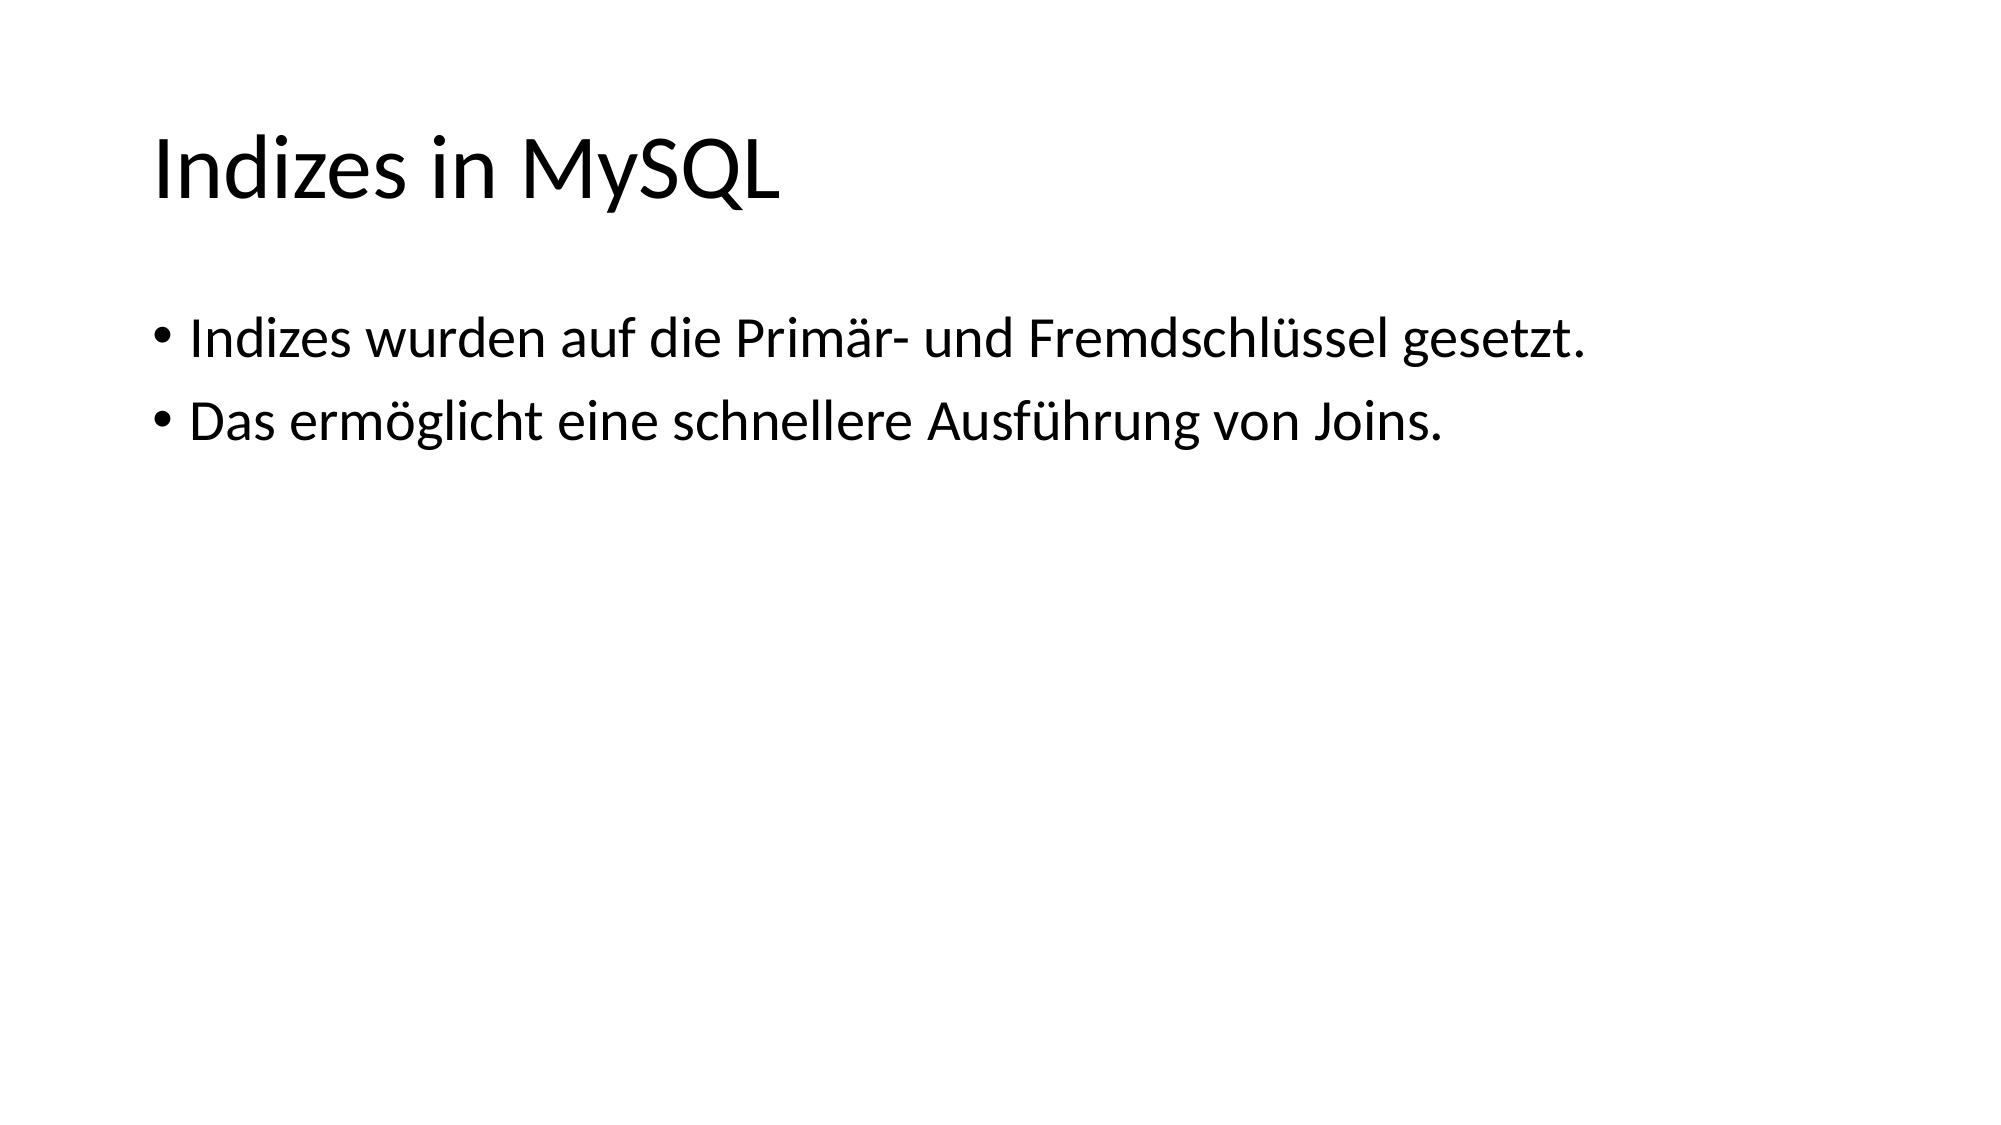

# Indizes in MySQL
Indizes wurden auf die Primär- und Fremdschlüssel gesetzt.
Das ermöglicht eine schnellere Ausführung von Joins.